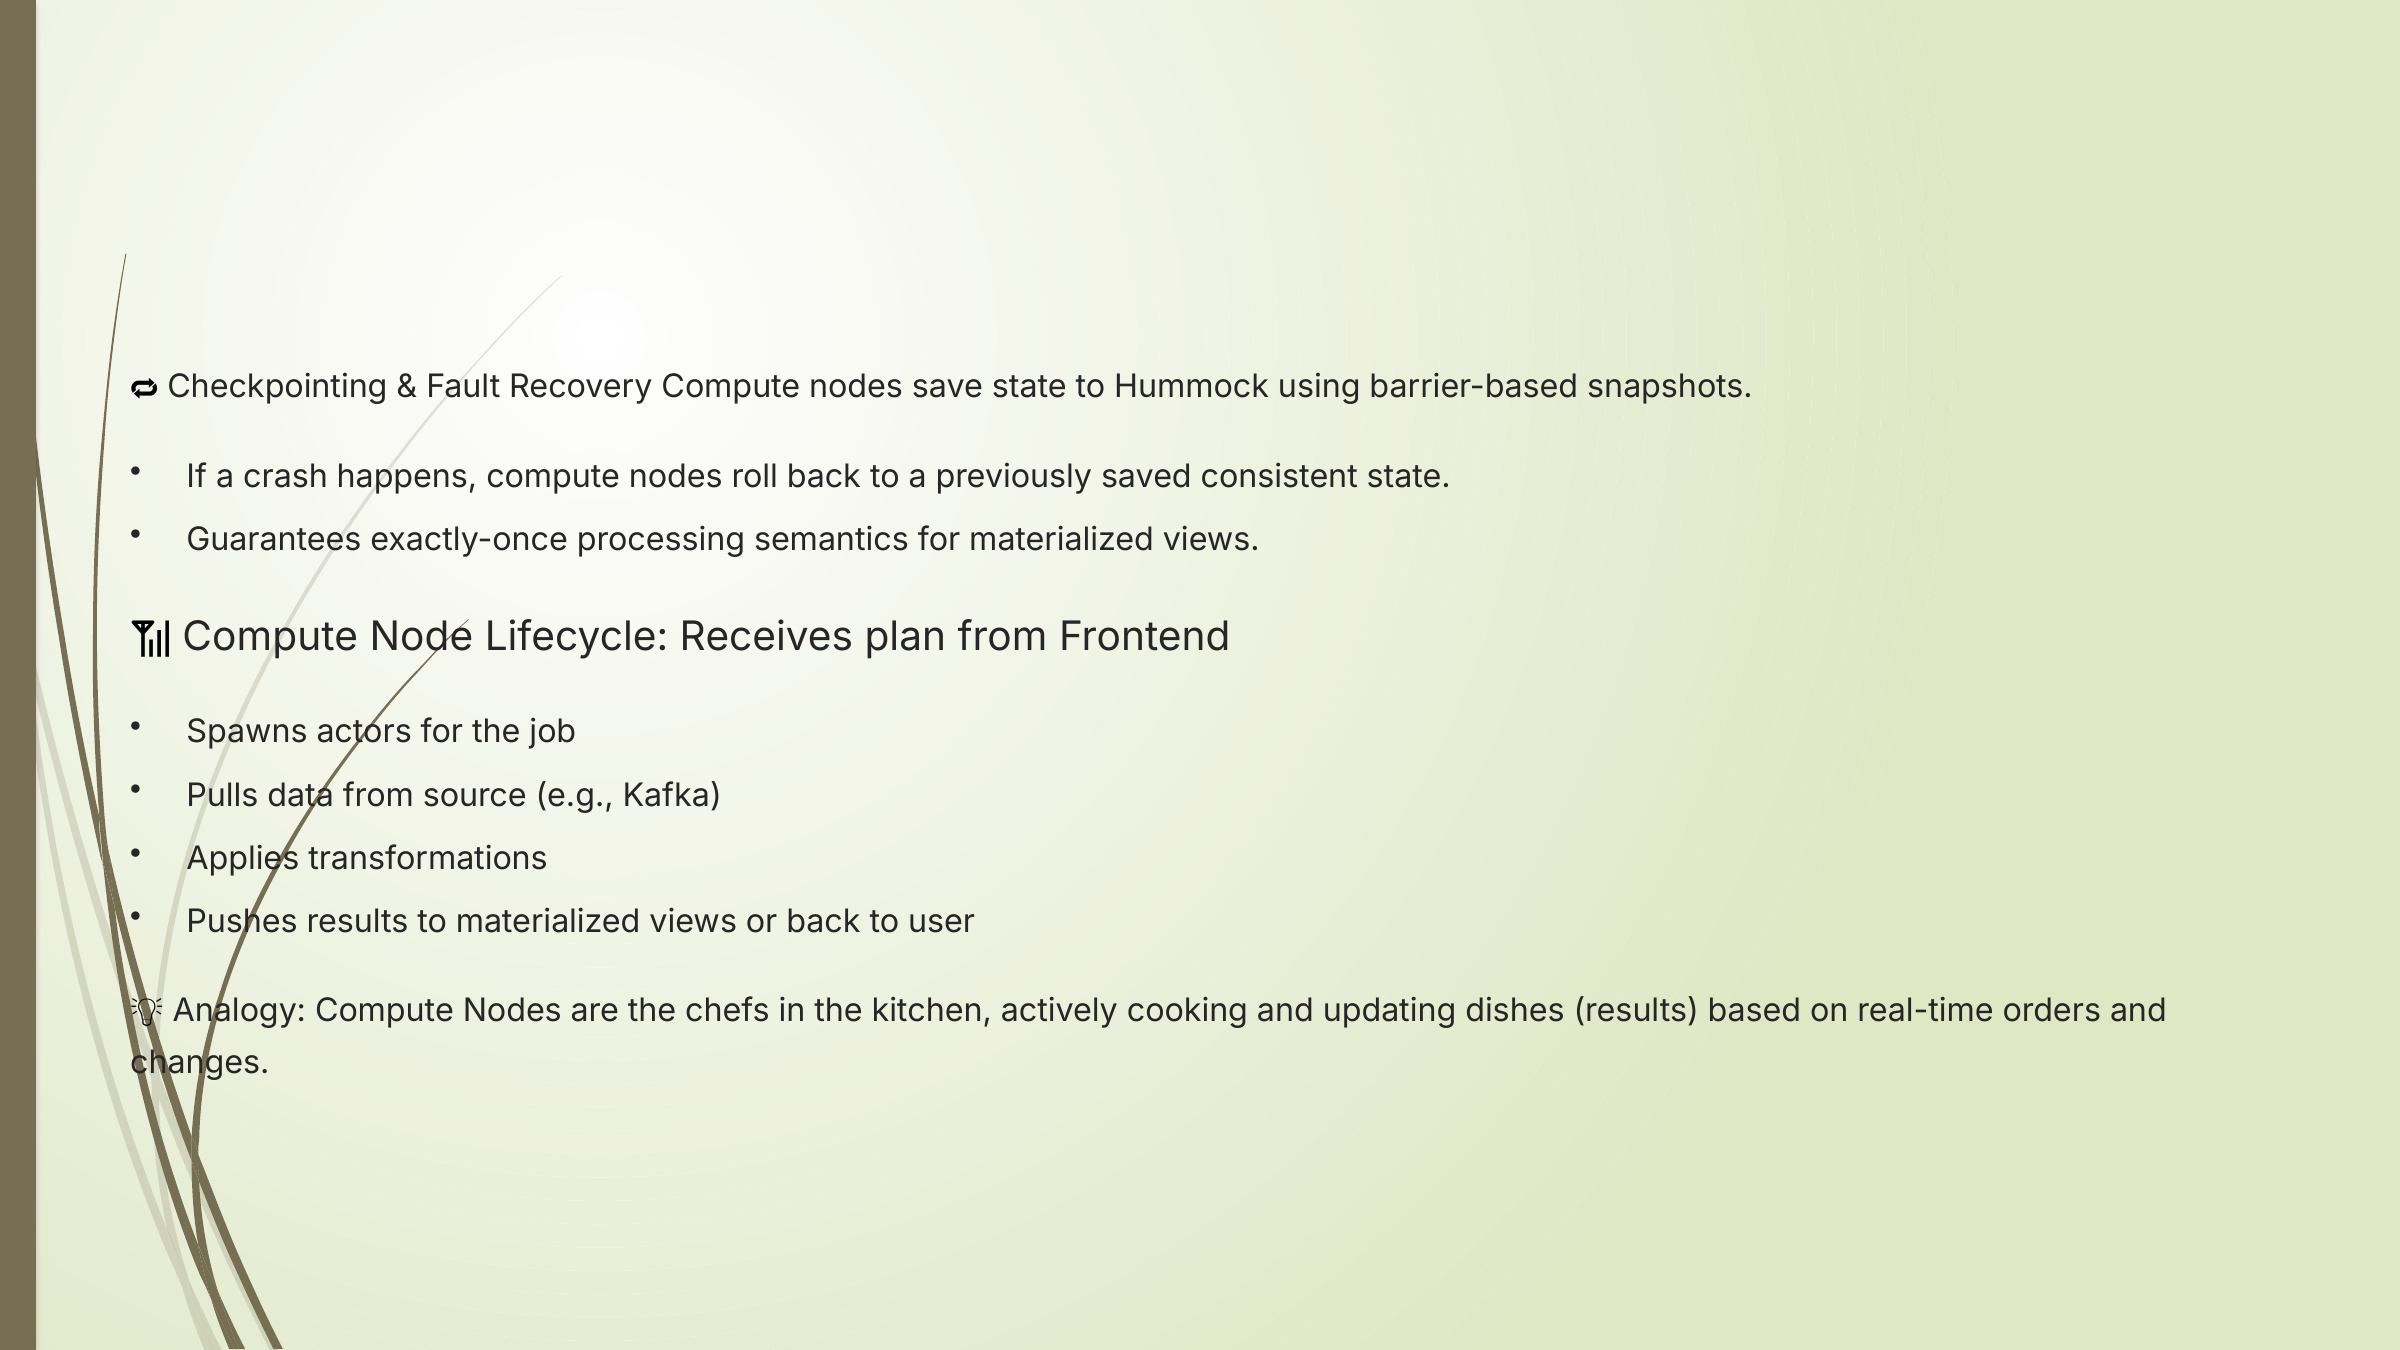

🔁 Checkpointing & Fault Recovery Compute nodes save state to Hummock using barrier-based snapshots.
If a crash happens, compute nodes roll back to a previously saved consistent state.
Guarantees exactly-once processing semantics for materialized views.
📶 Compute Node Lifecycle: Receives plan from Frontend
Spawns actors for the job
Pulls data from source (e.g., Kafka)
Applies transformations
Pushes results to materialized views or back to user
💡 Analogy: Compute Nodes are the chefs in the kitchen, actively cooking and updating dishes (results) based on real-time orders and changes.